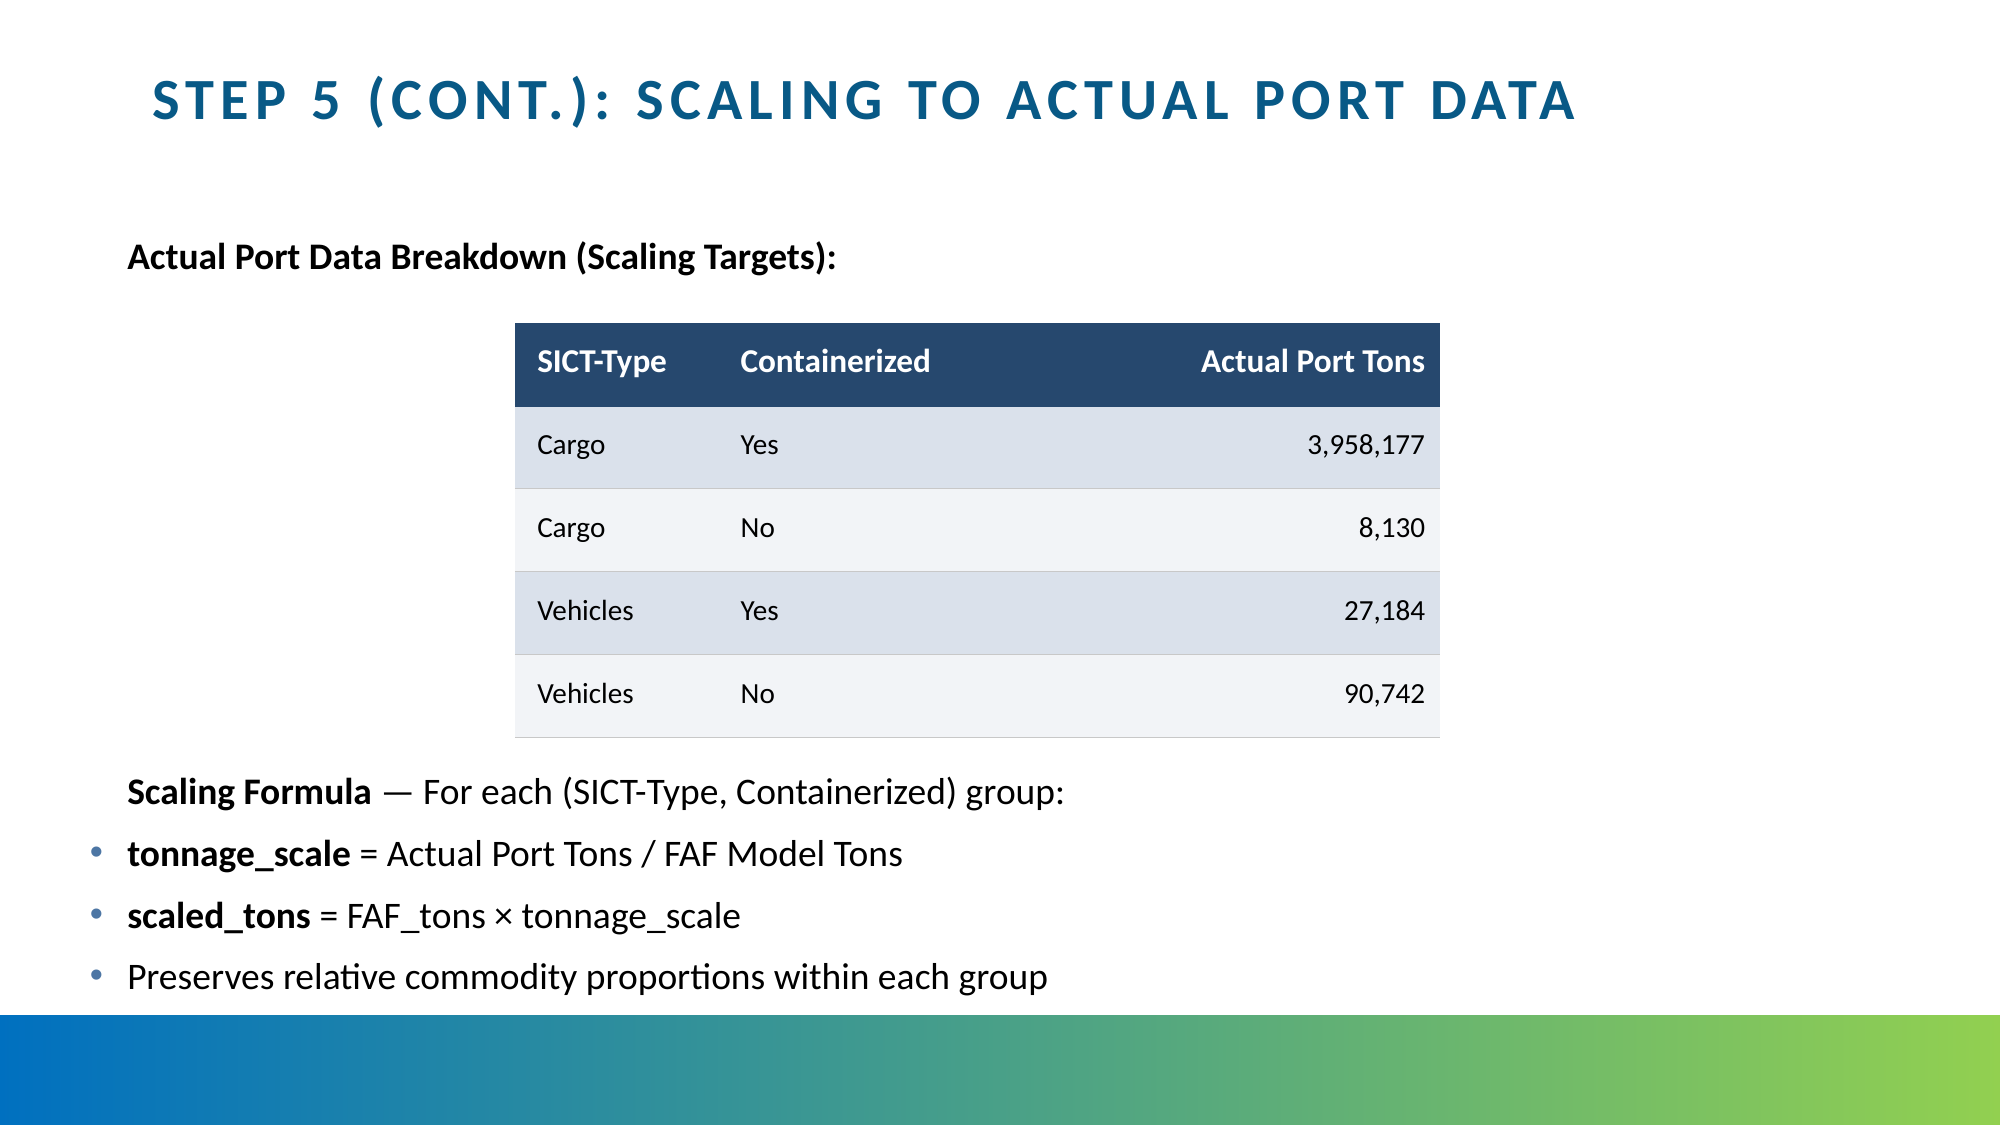

# Step 5 (cont.): Scaling to Actual Port Data
Actual Port Data Breakdown (Scaling Targets):
| SICT-Type | Containerized | Actual Port Tons |
| --- | --- | --- |
| Cargo | Yes | 3,958,177 |
| Cargo | No | 8,130 |
| Vehicles | Yes | 27,184 |
| Vehicles | No | 90,742 |
Scaling Formula — For each (SICT-Type, Containerized) group:
tonnage_scale = Actual Port Tons / FAF Model Tons
scaled_tons = FAF_tons × tonnage_scale
Preserves relative commodity proportions within each group